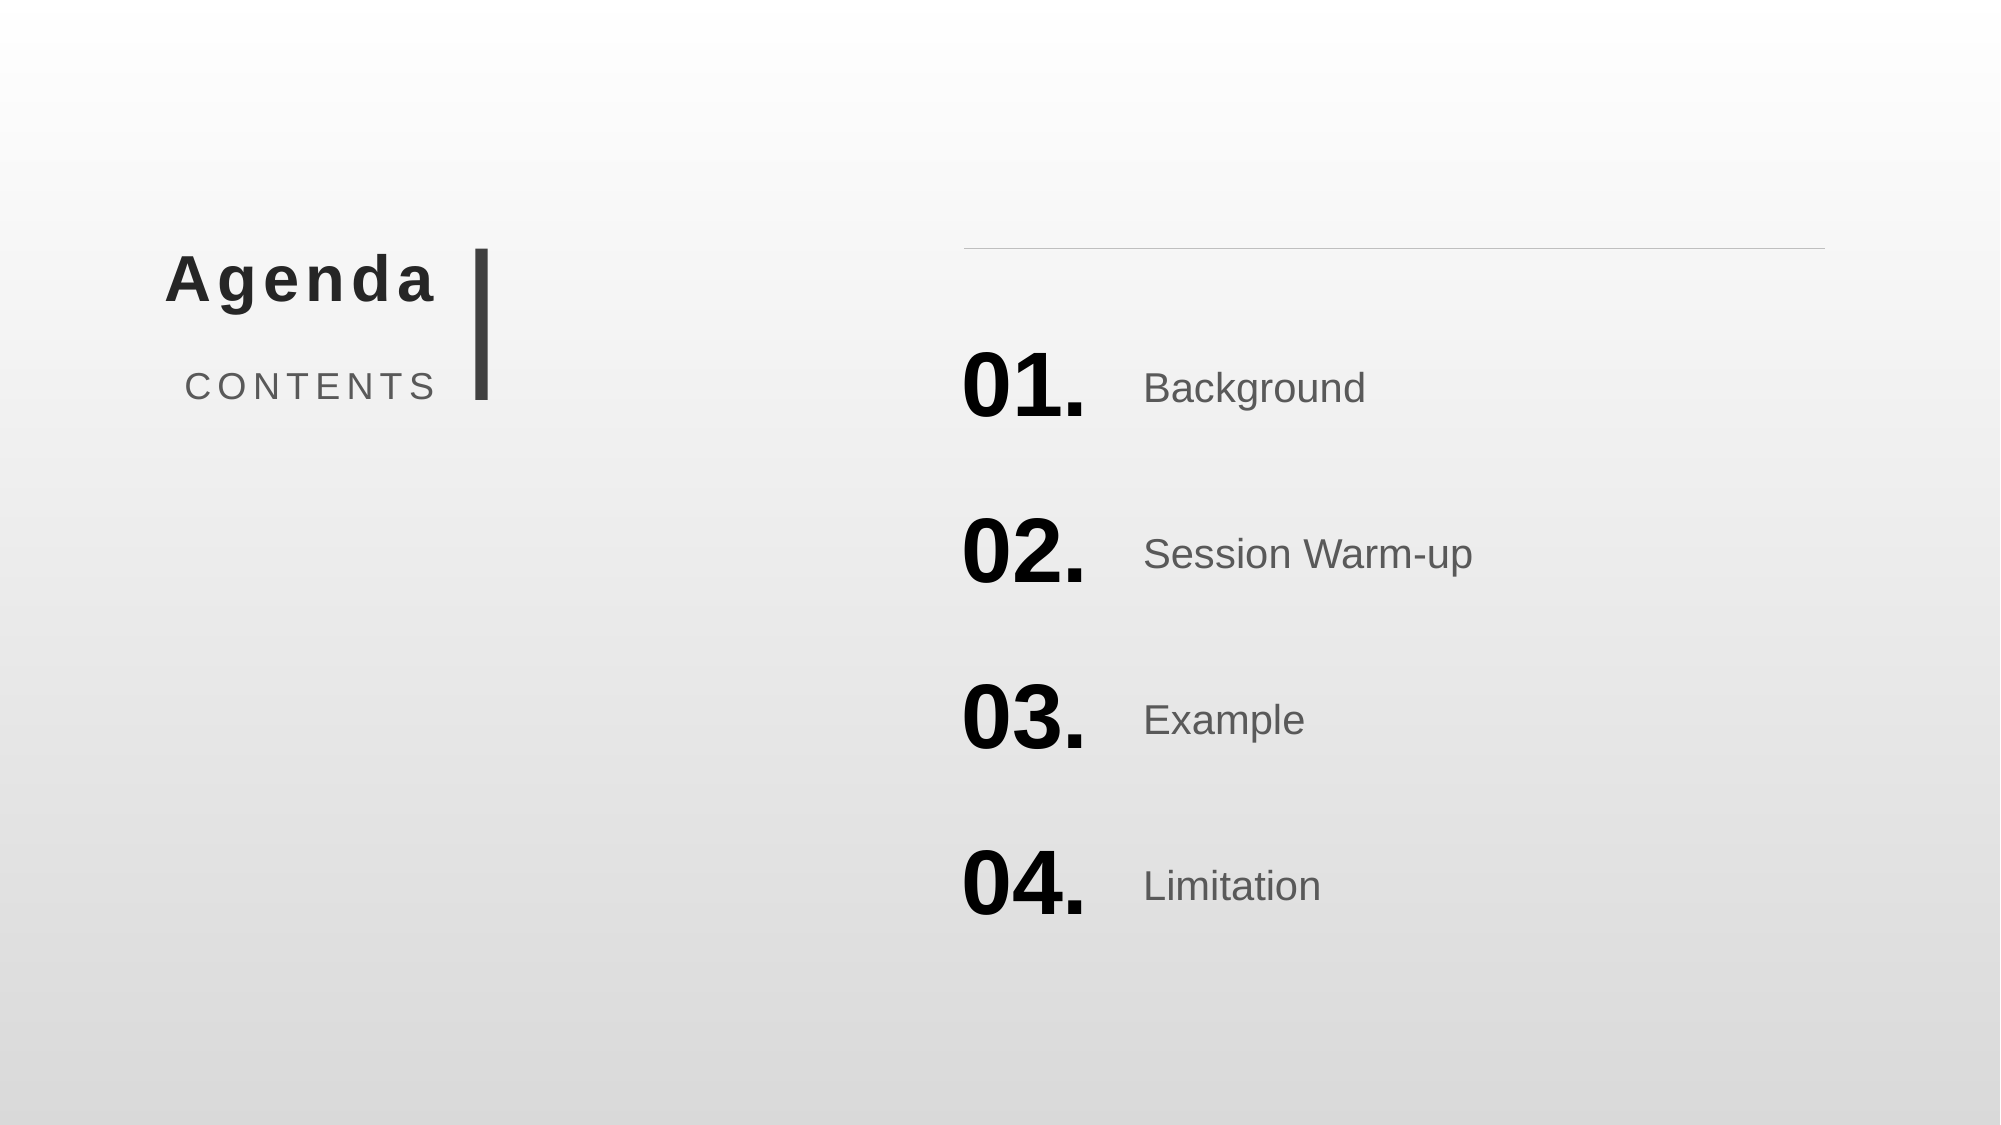

Agenda

01.
Background
CONTENTS
02.
Session Warm-up
03.
Example
04.
Limitation